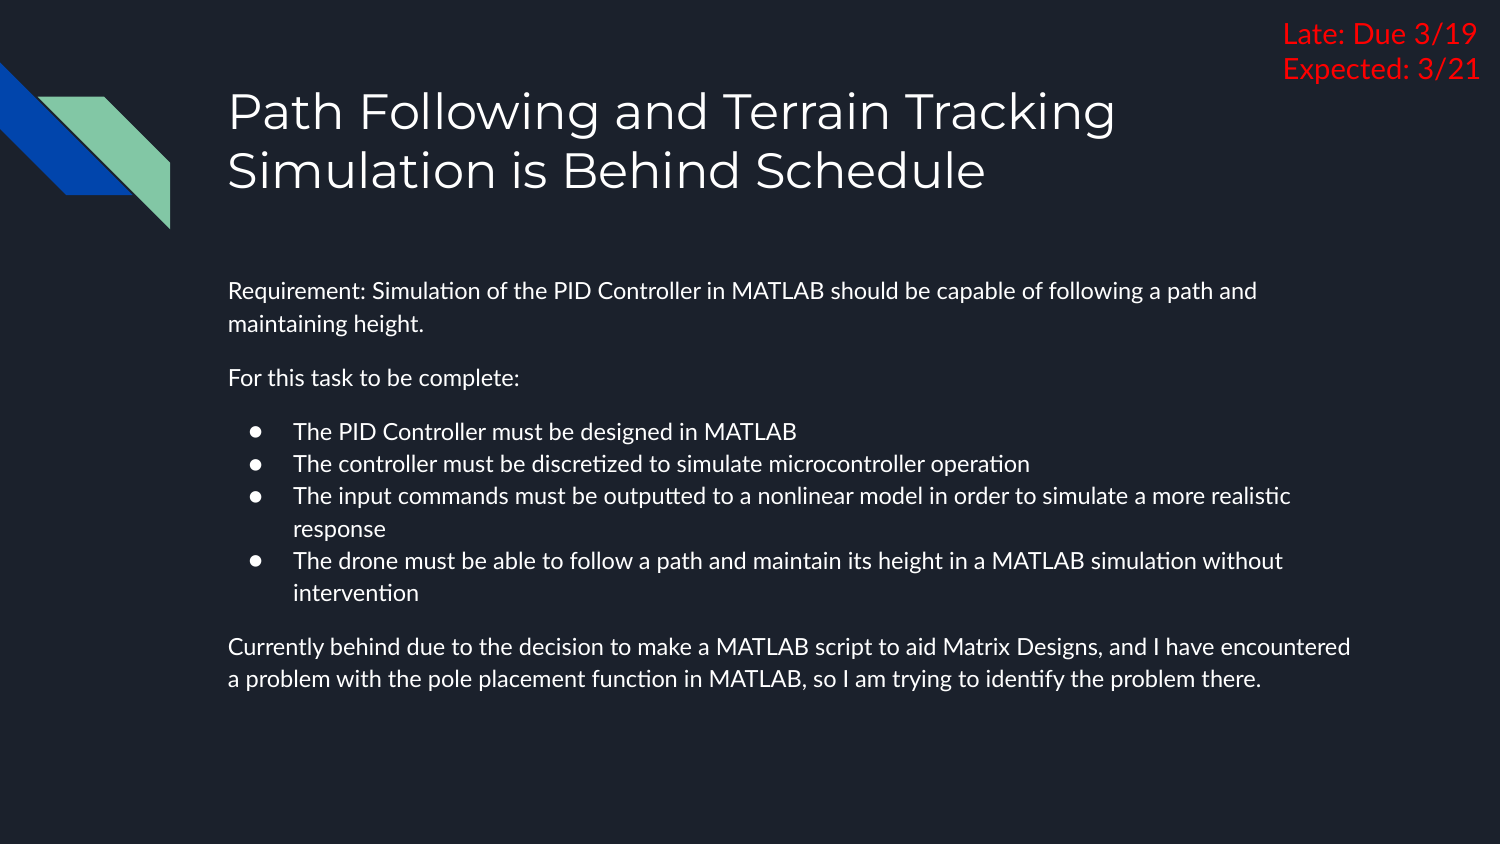

Late: Due 3/19
Expected: 3/21
# Path Following and Terrain Tracking Simulation is Behind Schedule
Requirement: Simulation of the PID Controller in MATLAB should be capable of following a path and maintaining height.
For this task to be complete:
The PID Controller must be designed in MATLAB
The controller must be discretized to simulate microcontroller operation
The input commands must be outputted to a nonlinear model in order to simulate a more realistic response
The drone must be able to follow a path and maintain its height in a MATLAB simulation without intervention
Currently behind due to the decision to make a MATLAB script to aid Matrix Designs, and I have encountered a problem with the pole placement function in MATLAB, so I am trying to identify the problem there.